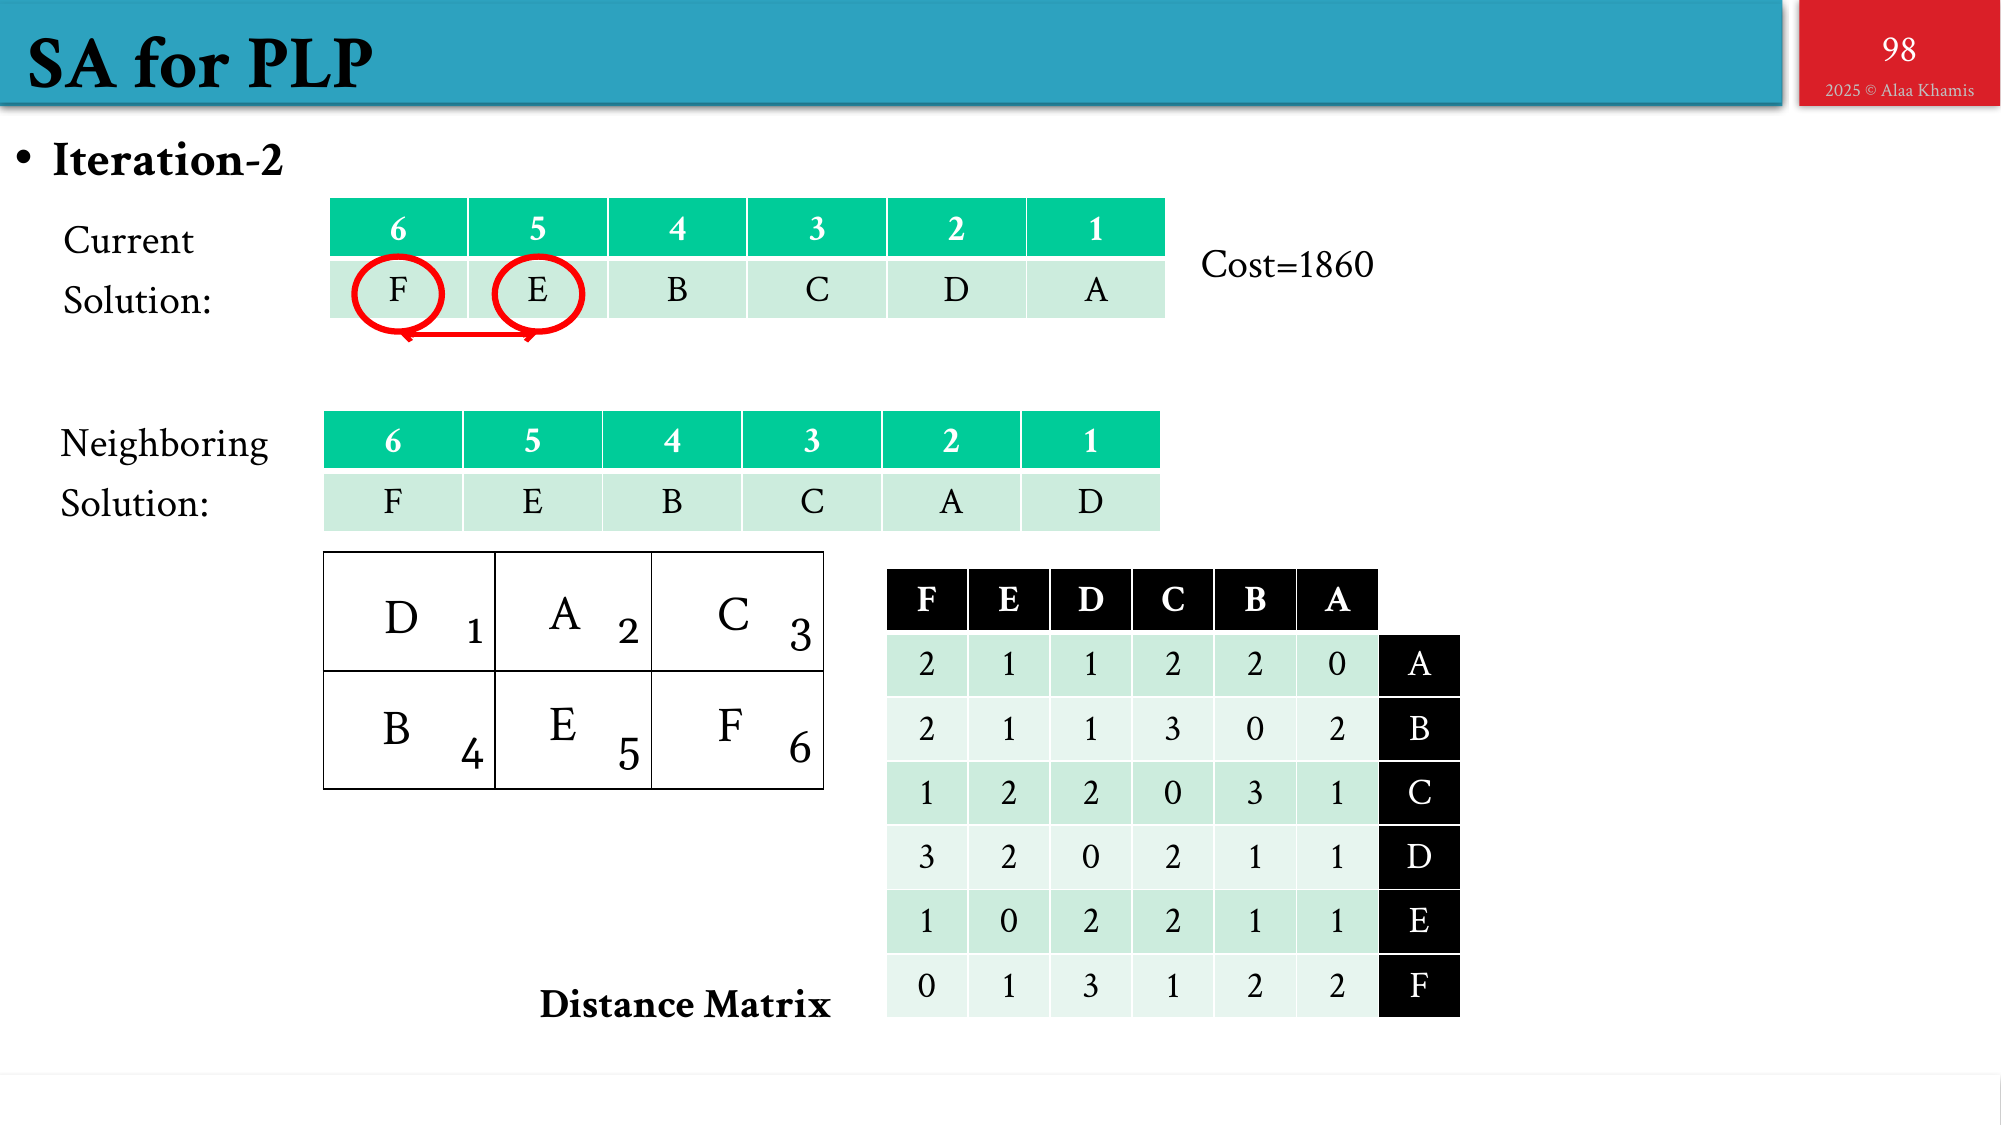

SA for PLP
Iteration-2
Current Solution:
| 6 | 5 | 4 | 3 | 2 | 1 |
| --- | --- | --- | --- | --- | --- |
| F | E | B | C | D | A |
Cost=1860

Neighboring Solution:
| 6 | 5 | 4 | 3 | 2 | 1 |
| --- | --- | --- | --- | --- | --- |
| F | E | B | C | A | D |
| 1 | 2 | 3 |
| --- | --- | --- |
| 4 | 5 | 6 |
A
C
| F | E | D | C | B | A |  |
| --- | --- | --- | --- | --- | --- | --- |
| 2 | 1 | 1 | 2 | 2 | 0 | A |
| 2 | 1 | 1 | 3 | 0 | 2 | B |
| 1 | 2 | 2 | 0 | 3 | 1 | C |
| 3 | 2 | 0 | 2 | 1 | 1 | D |
| 1 | 0 | 2 | 2 | 1 | 1 | E |
| 0 | 1 | 3 | 1 | 2 | 2 | F |
D
E
F
B
Distance Matrix